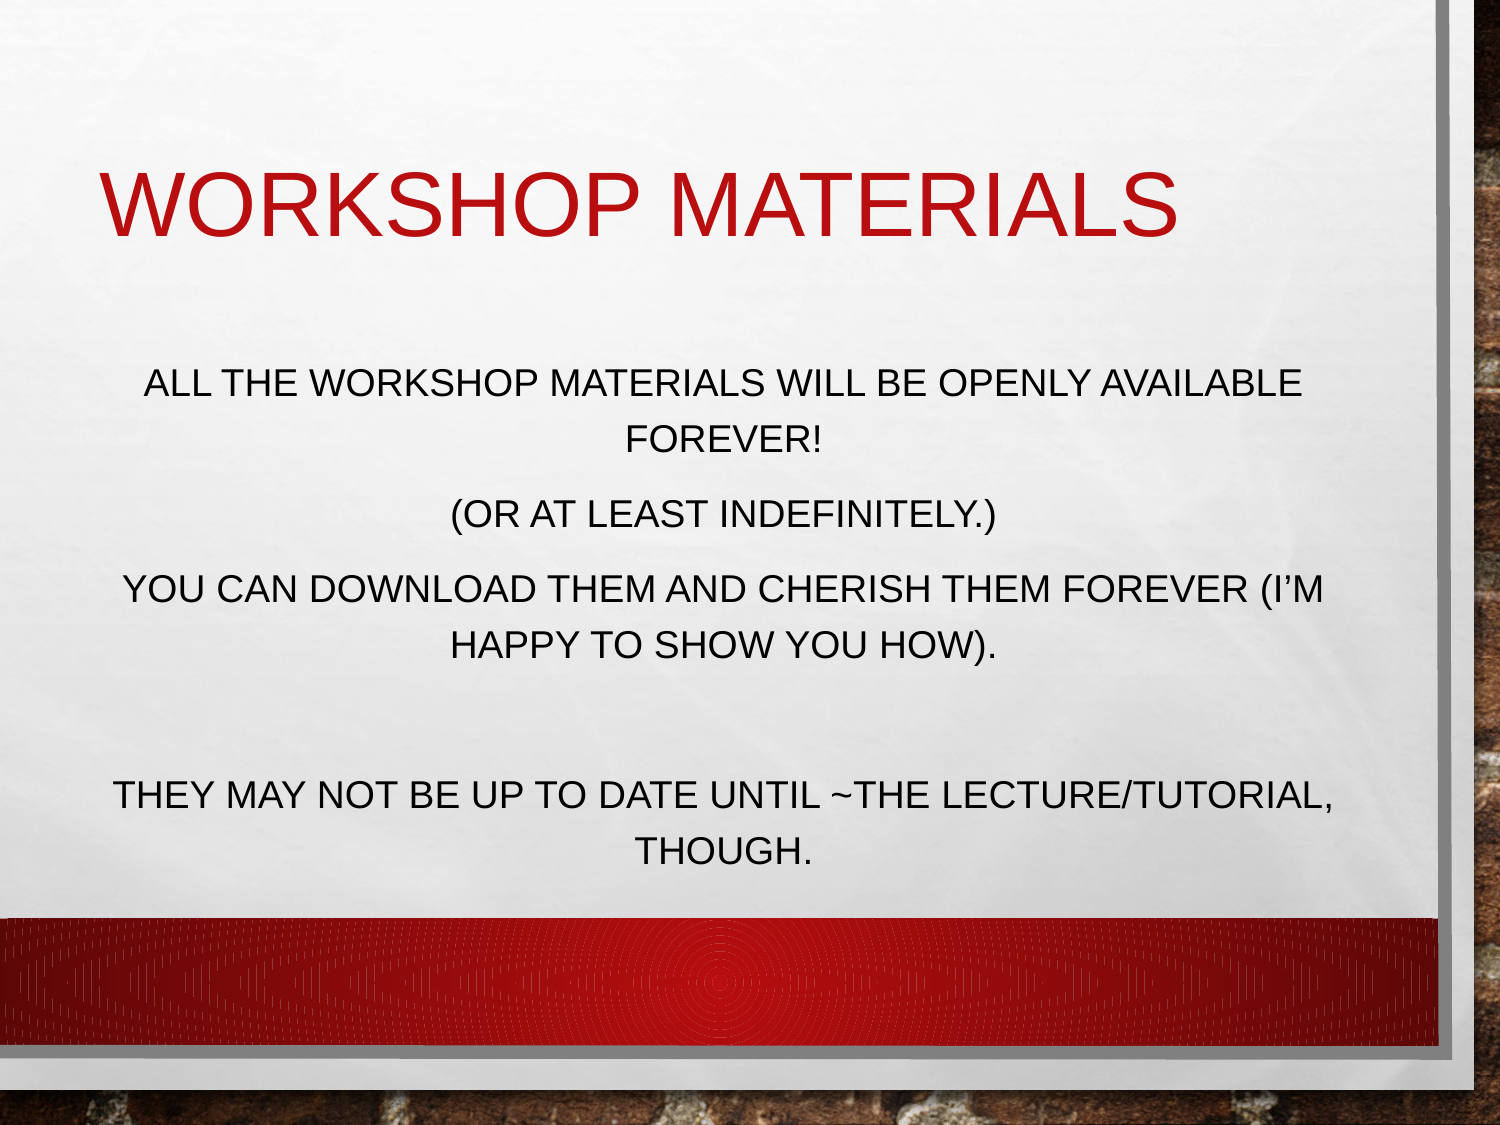

# Workshop materials
All the workshop materials will be openly available forever!
(Or at least indefinitely.)
You can download them and cherish them forever (I’m happy to show you how).

They may not be up to date until ~the lecture/tutorial, though.